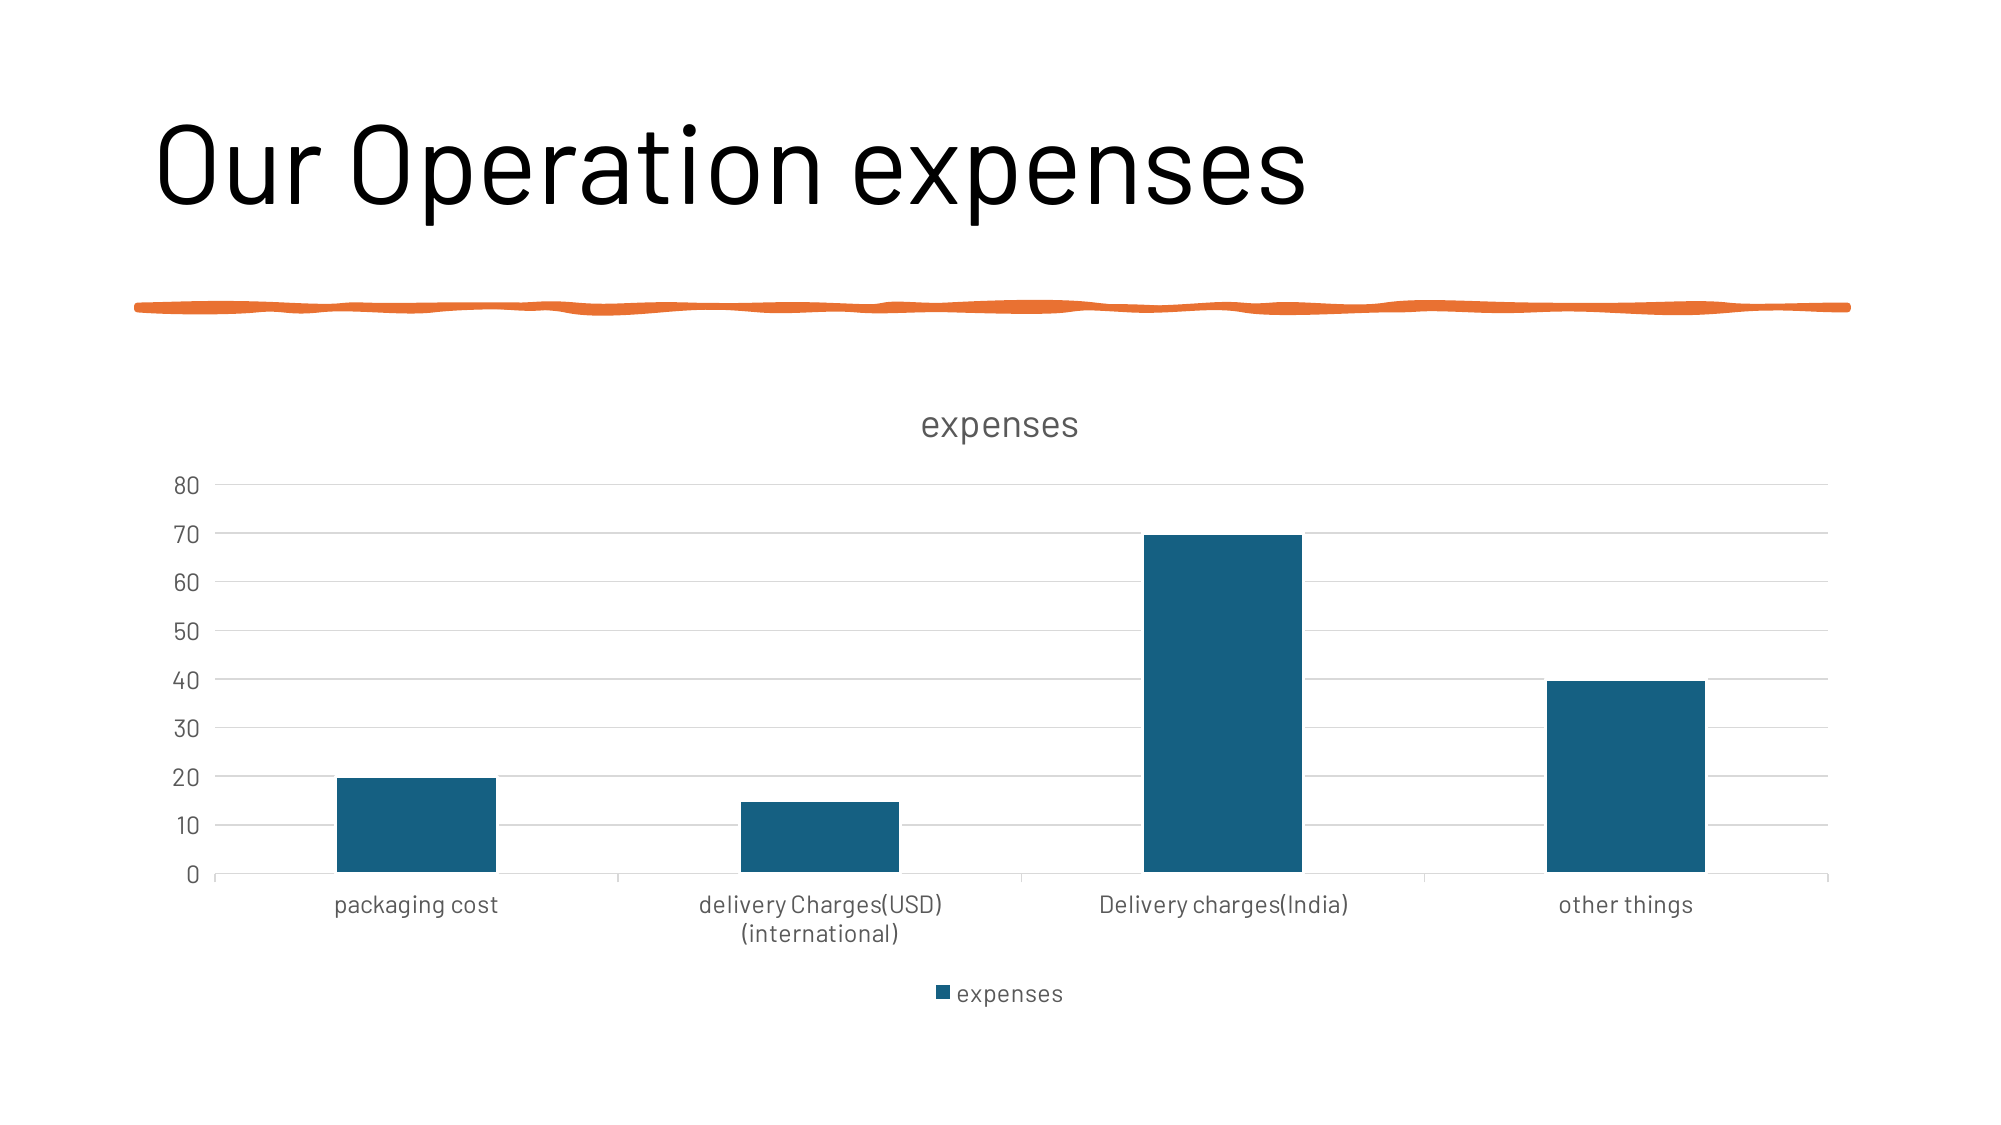

# Our Operation expenses

### Chart:

| Category | expenses |
|---|---|
| packaging cost | 20.0 |
| delivery Charges(USD)(international) | 15.0 |
| Delivery charges(India) | 70.0 |
| other things | 40.0 |